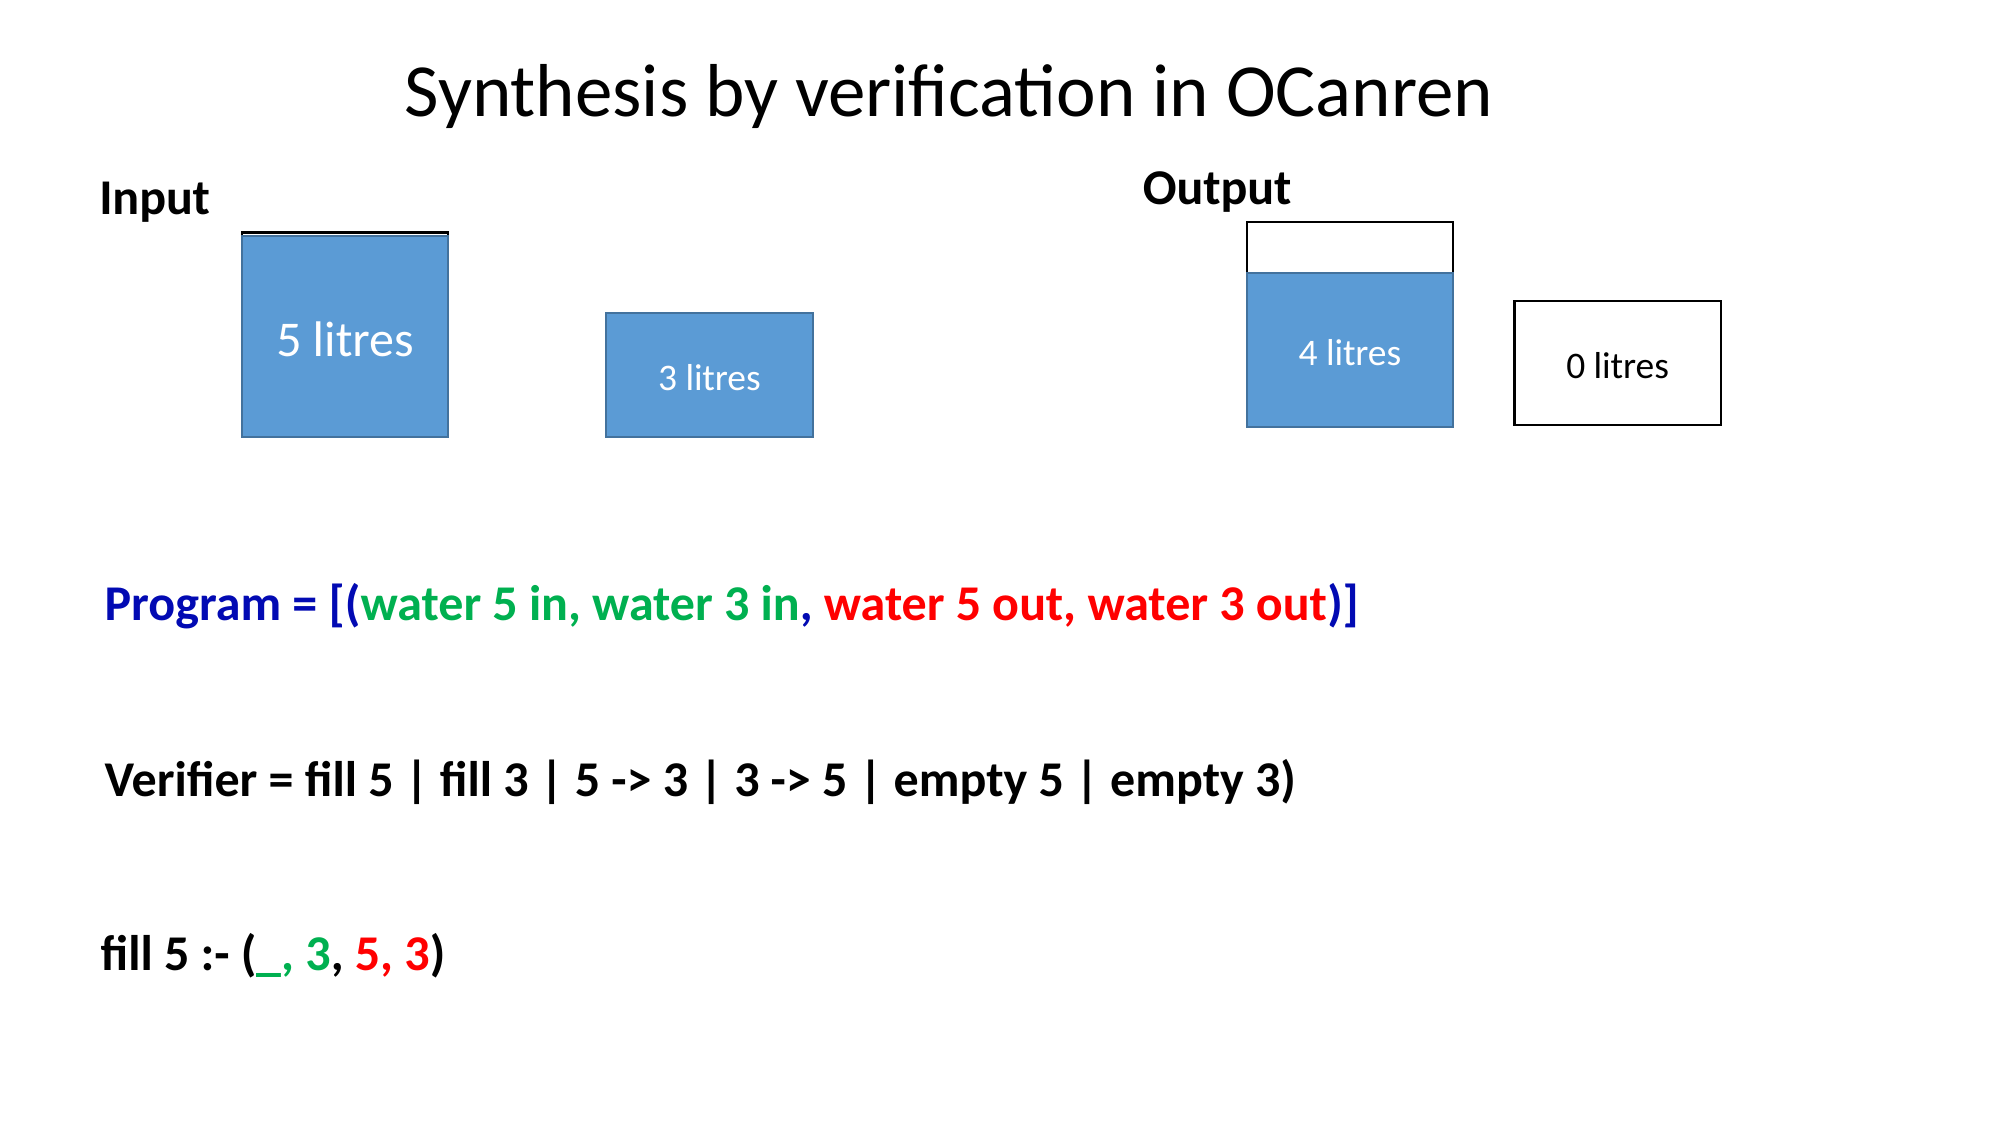

Synthesis by verification in OCanren
Output
Input

5 litres
4 litres
0 litres

3 litres
Program = [(water 5 in, water 3 in, water 5 out, water 3 out)]
Verifier = fill 5 | fill 3 | 5 -> 3 | 3 -> 5 | empty 5 | empty 3)
fill 5 :- (_, 3, 5, 3)